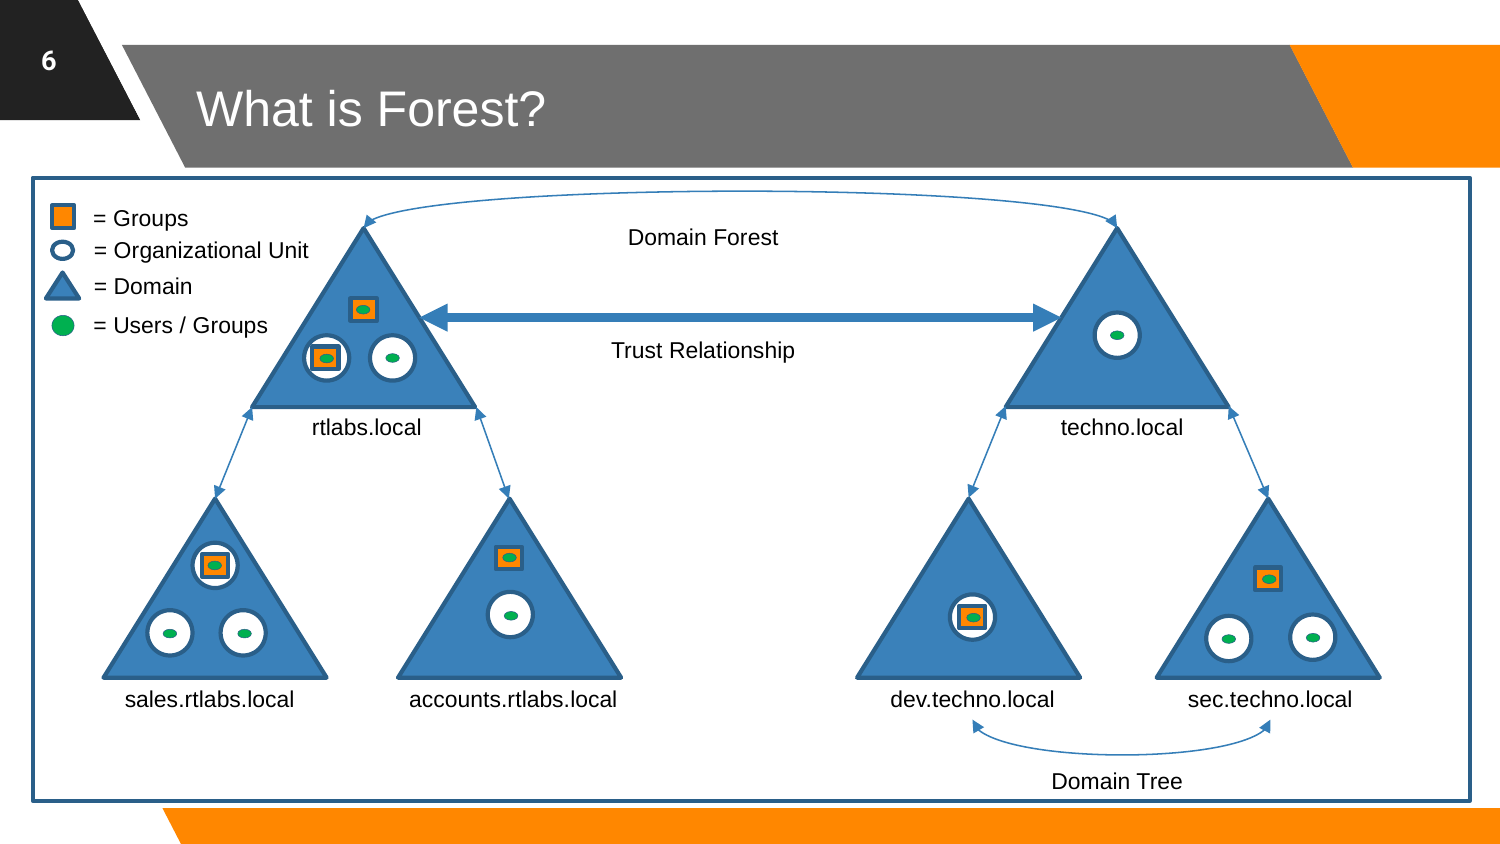

6
# What is Forest?

= Groups

Domain Forest
= Organizational Unit

= Domain

= Users / Groups

Trust Relationship

techno.local
rtlabs.local

sales.rtlabs.local
accounts.rtlabs.local
dev.techno.local
sec.techno.local
Domain Tree